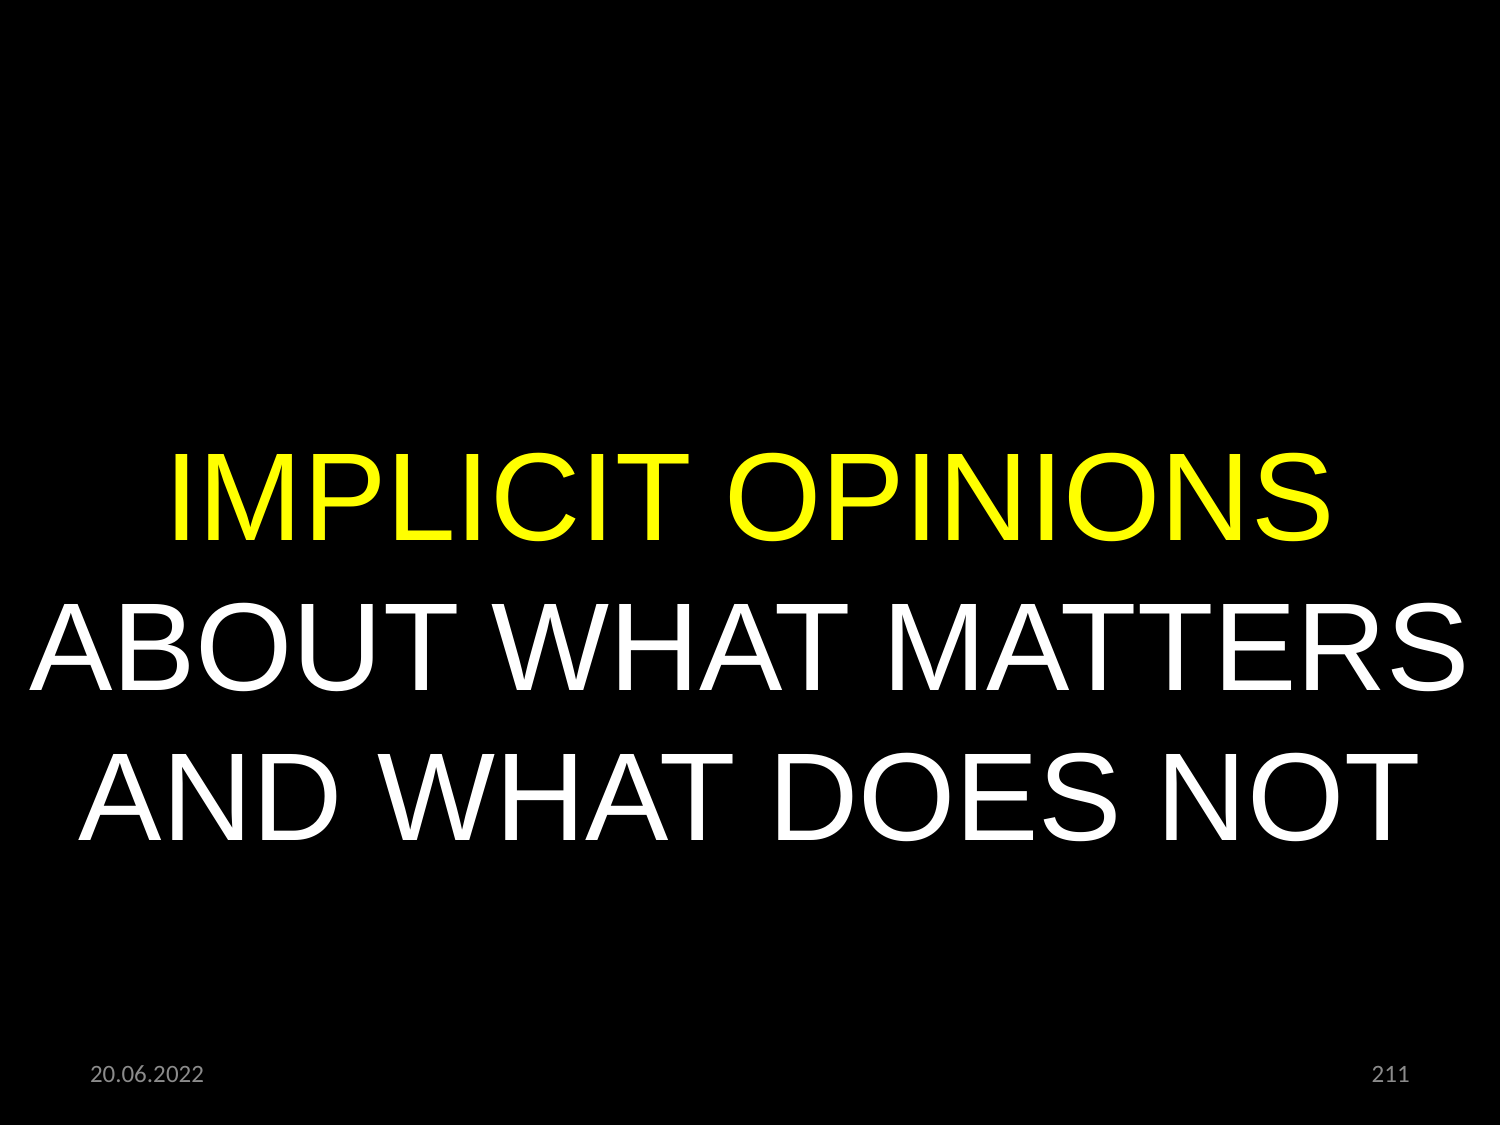

IMPLICIT OPINIONS ABOUT WHAT MATTERS AND WHAT DOES NOT
20.06.2022
211